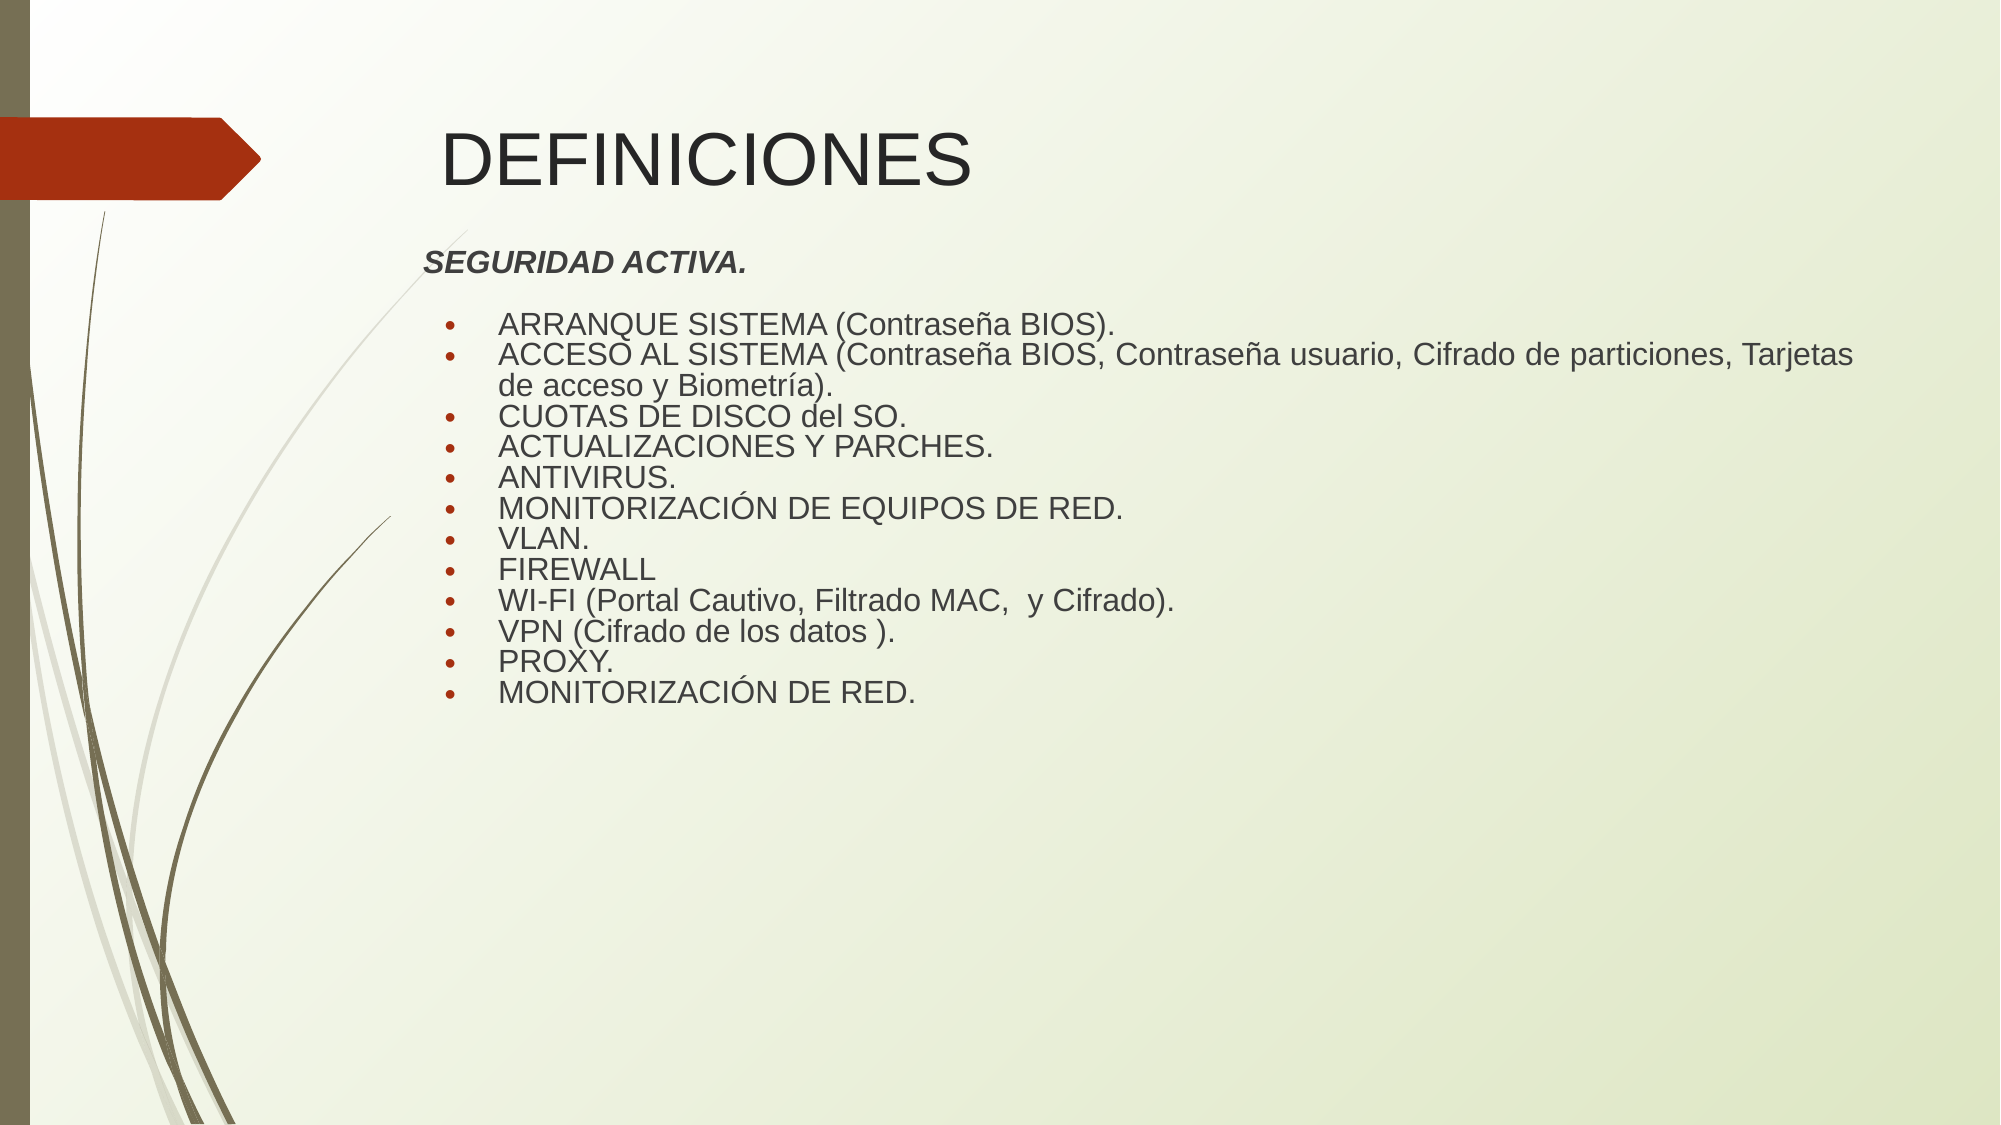

# DEFINICIONES
SEGURIDAD ACTIVA.

ARRANQUE SISTEMA (Contraseña BIOS).
ACCESO AL SISTEMA (Contraseña BIOS, Contraseña usuario, Cifrado de particiones, Tarjetas de acceso y Biometría).
CUOTAS DE DISCO del SO.
ACTUALIZACIONES Y PARCHES.
ANTIVIRUS.
MONITORIZACIÓN DE EQUIPOS DE RED.
VLAN.
FIREWALL
WI-FI (Portal Cautivo, Filtrado MAC,  y Cifrado).
VPN (Cifrado de los datos ).
PROXY.
MONITORIZACIÓN DE RED.